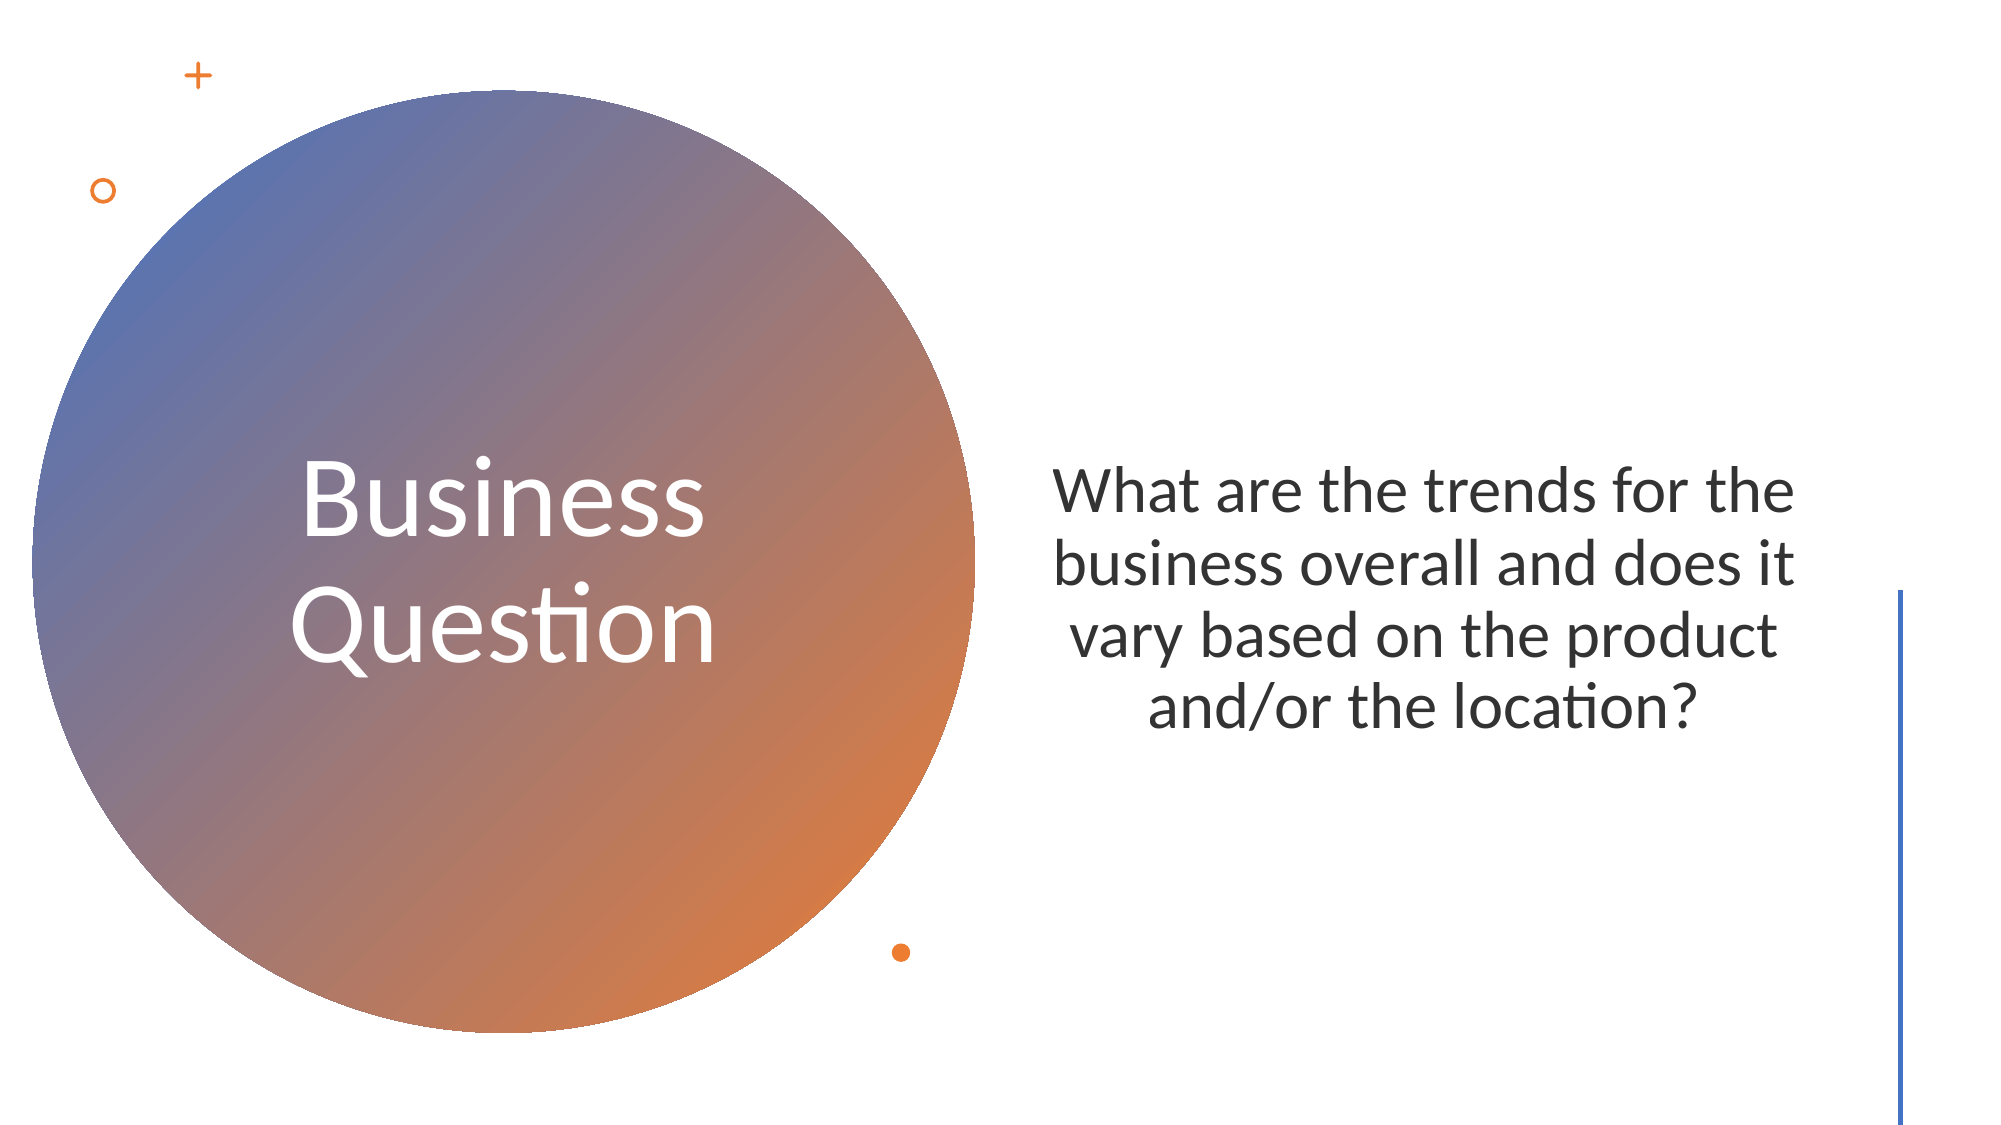

What are the trends for the business overall and does it vary based on the product and/or the location?

# Business Question